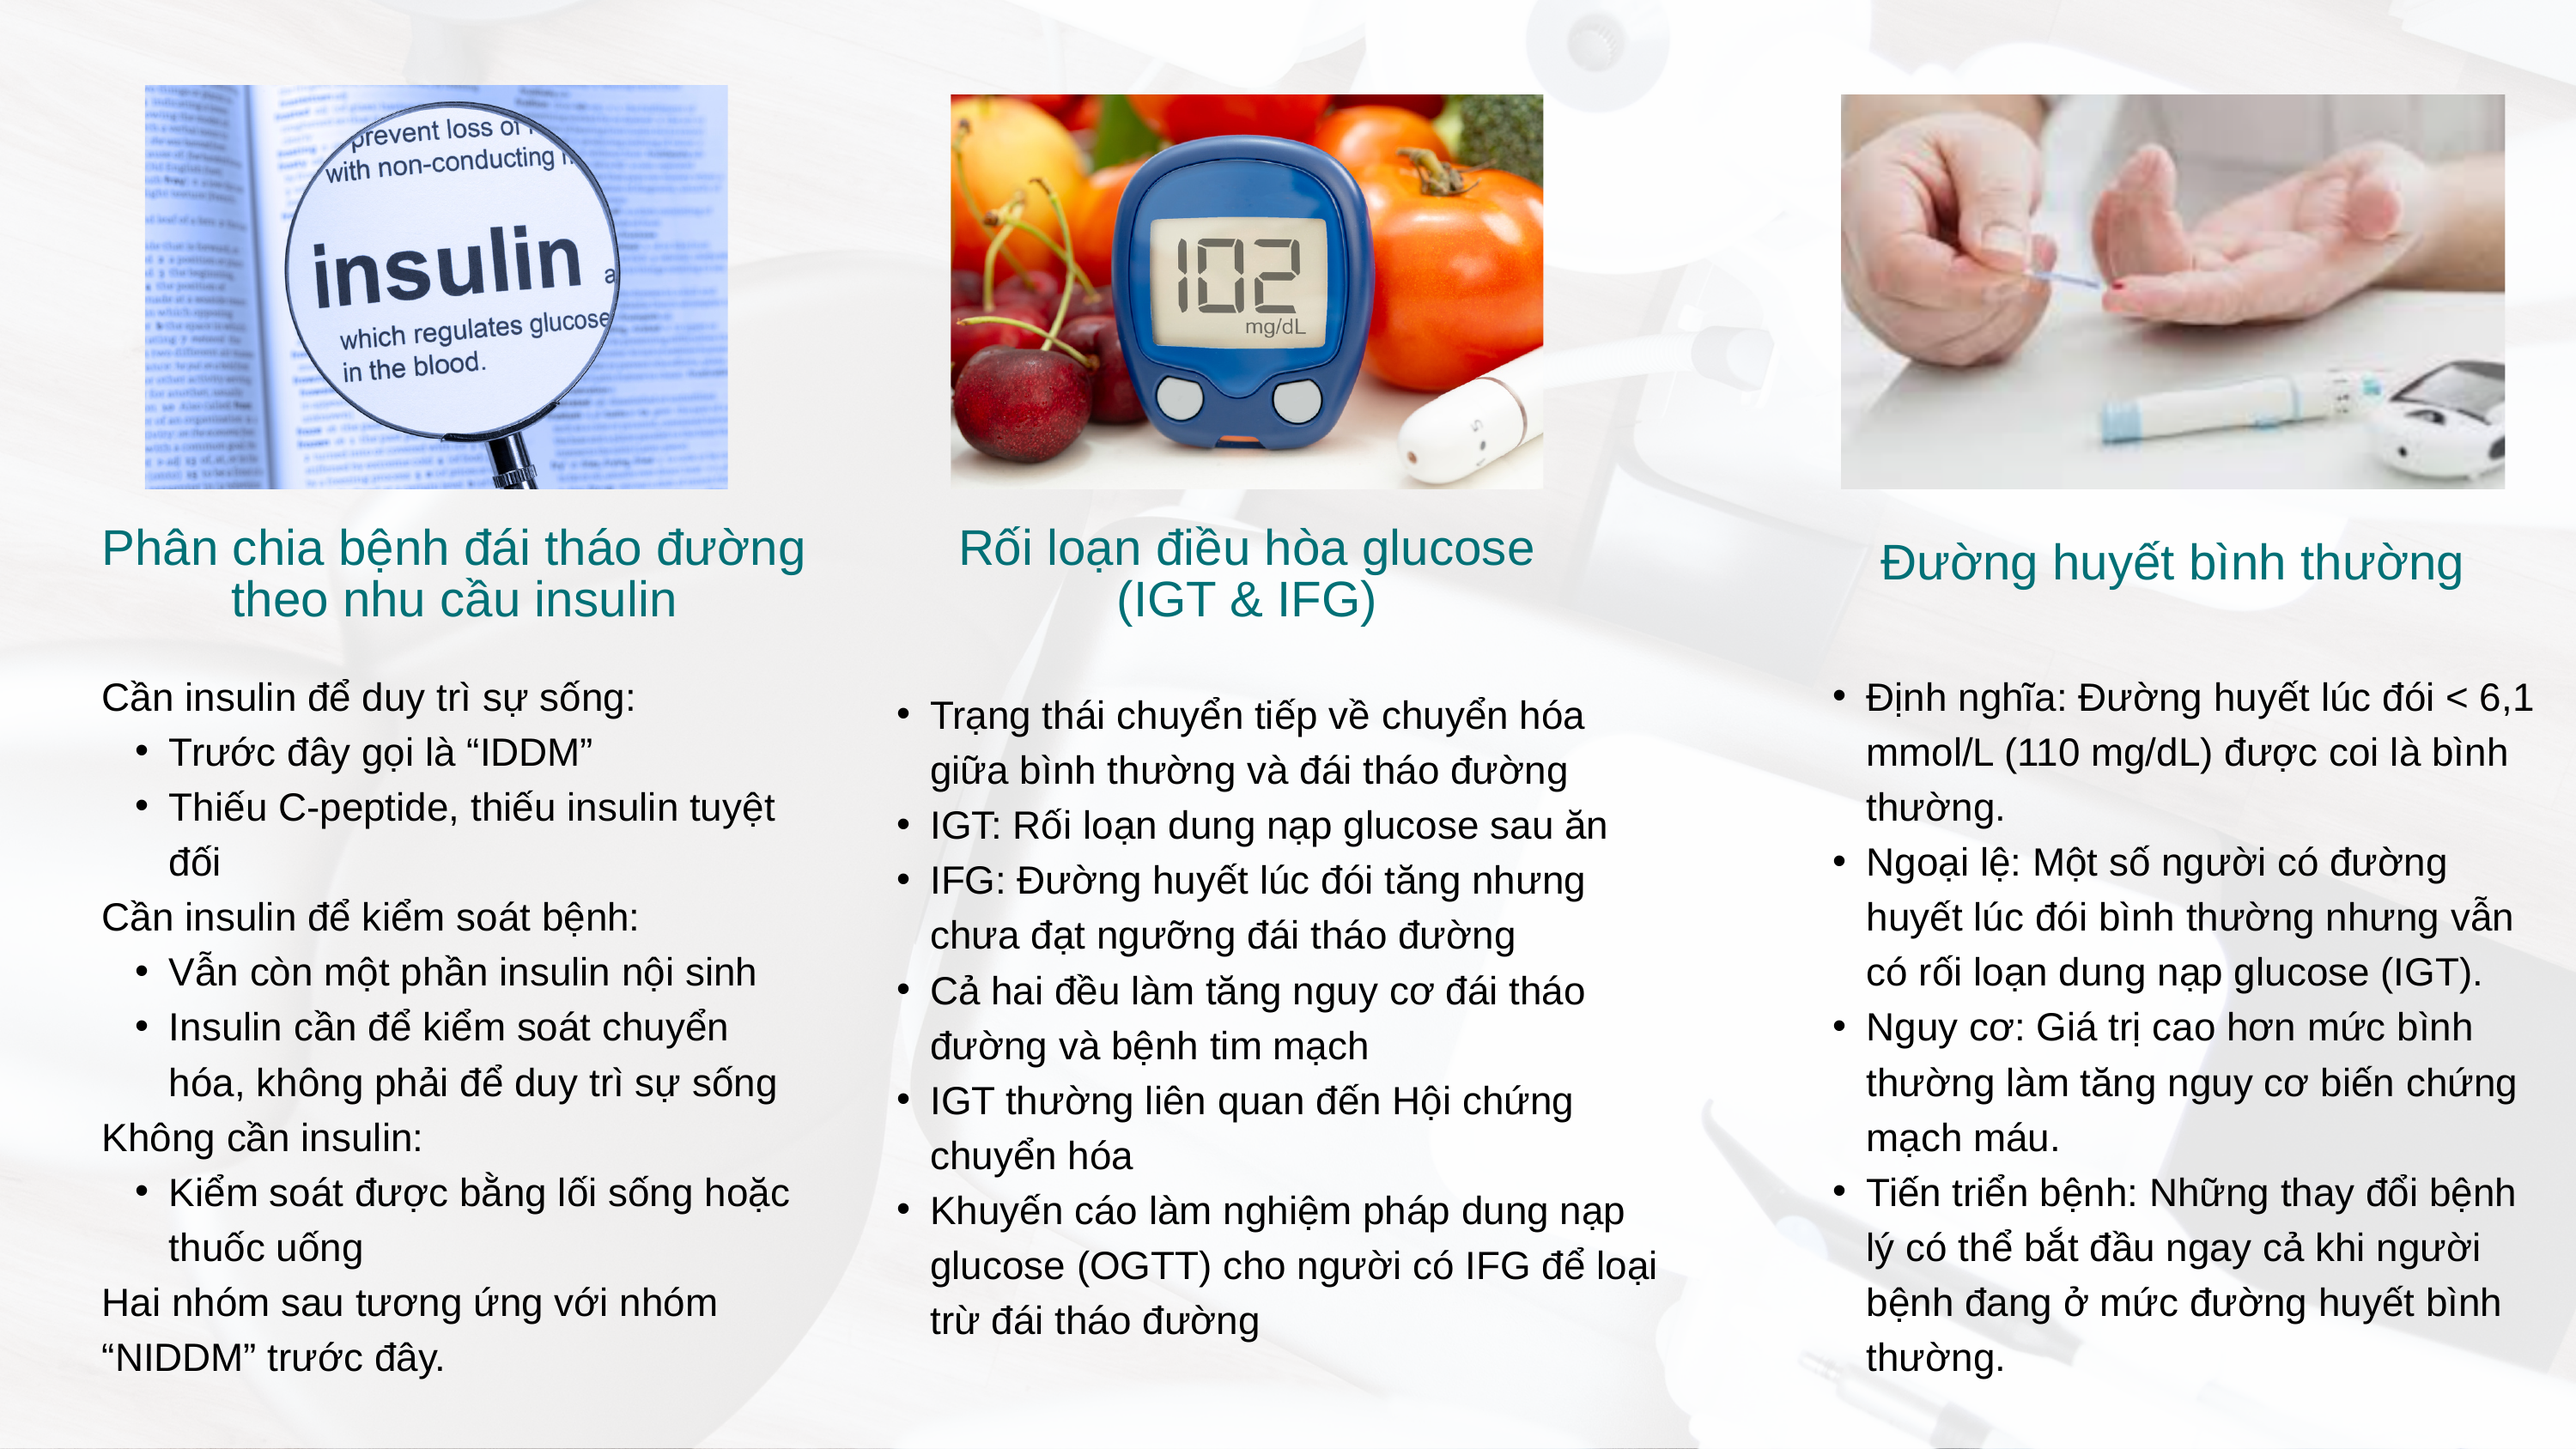

Phân chia bệnh đái tháo đường theo nhu cầu insulin
Rối loạn điều hòa glucose (IGT & IFG)
Đường huyết bình thường
Cần insulin để duy trì sự sống:
Trước đây gọi là “IDDM”
Thiếu C-peptide, thiếu insulin tuyệt đối
Cần insulin để kiểm soát bệnh:
Vẫn còn một phần insulin nội sinh
Insulin cần để kiểm soát chuyển hóa, không phải để duy trì sự sống
Không cần insulin:
Kiểm soát được bằng lối sống hoặc thuốc uống
Hai nhóm sau tương ứng với nhóm “NIDDM” trước đây.

Định nghĩa: Đường huyết lúc đói < 6,1 mmol/L (110 mg/dL) được coi là bình thường.
Ngoại lệ: Một số người có đường huyết lúc đói bình thường nhưng vẫn có rối loạn dung nạp glucose (IGT).
Nguy cơ: Giá trị cao hơn mức bình thường làm tăng nguy cơ biến chứng mạch máu.
Tiến triển bệnh: Những thay đổi bệnh lý có thể bắt đầu ngay cả khi người bệnh đang ở mức đường huyết bình thường.
Trạng thái chuyển tiếp về chuyển hóa giữa bình thường và đái tháo đường
IGT: Rối loạn dung nạp glucose sau ăn
IFG: Đường huyết lúc đói tăng nhưng chưa đạt ngưỡng đái tháo đường
Cả hai đều làm tăng nguy cơ đái tháo đường và bệnh tim mạch
IGT thường liên quan đến Hội chứng chuyển hóa
Khuyến cáo làm nghiệm pháp dung nạp glucose (OGTT) cho người có IFG để loại trừ đái tháo đường